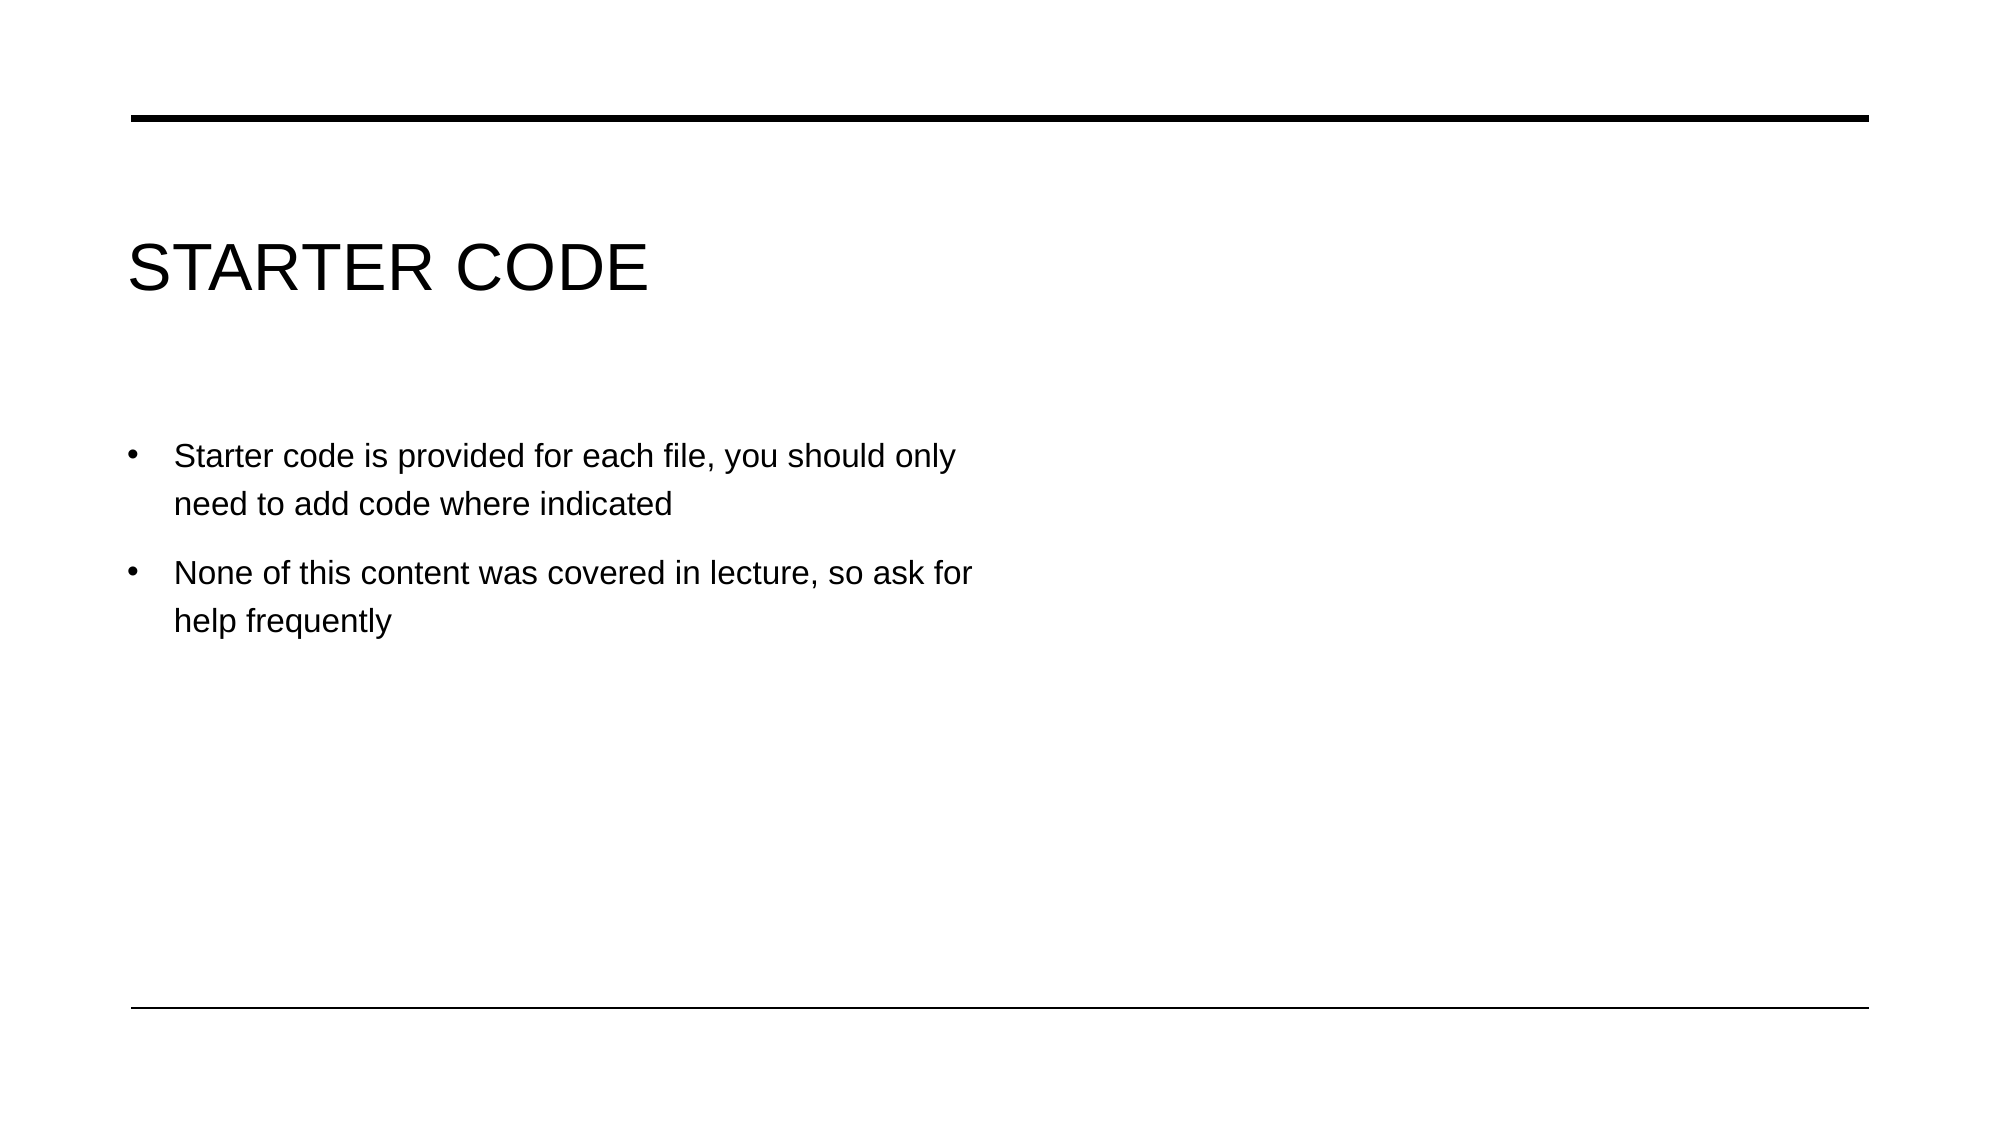

# Starter Code
Starter code is provided for each file, you should only need to add code where indicated
None of this content was covered in lecture, so ask for help frequently